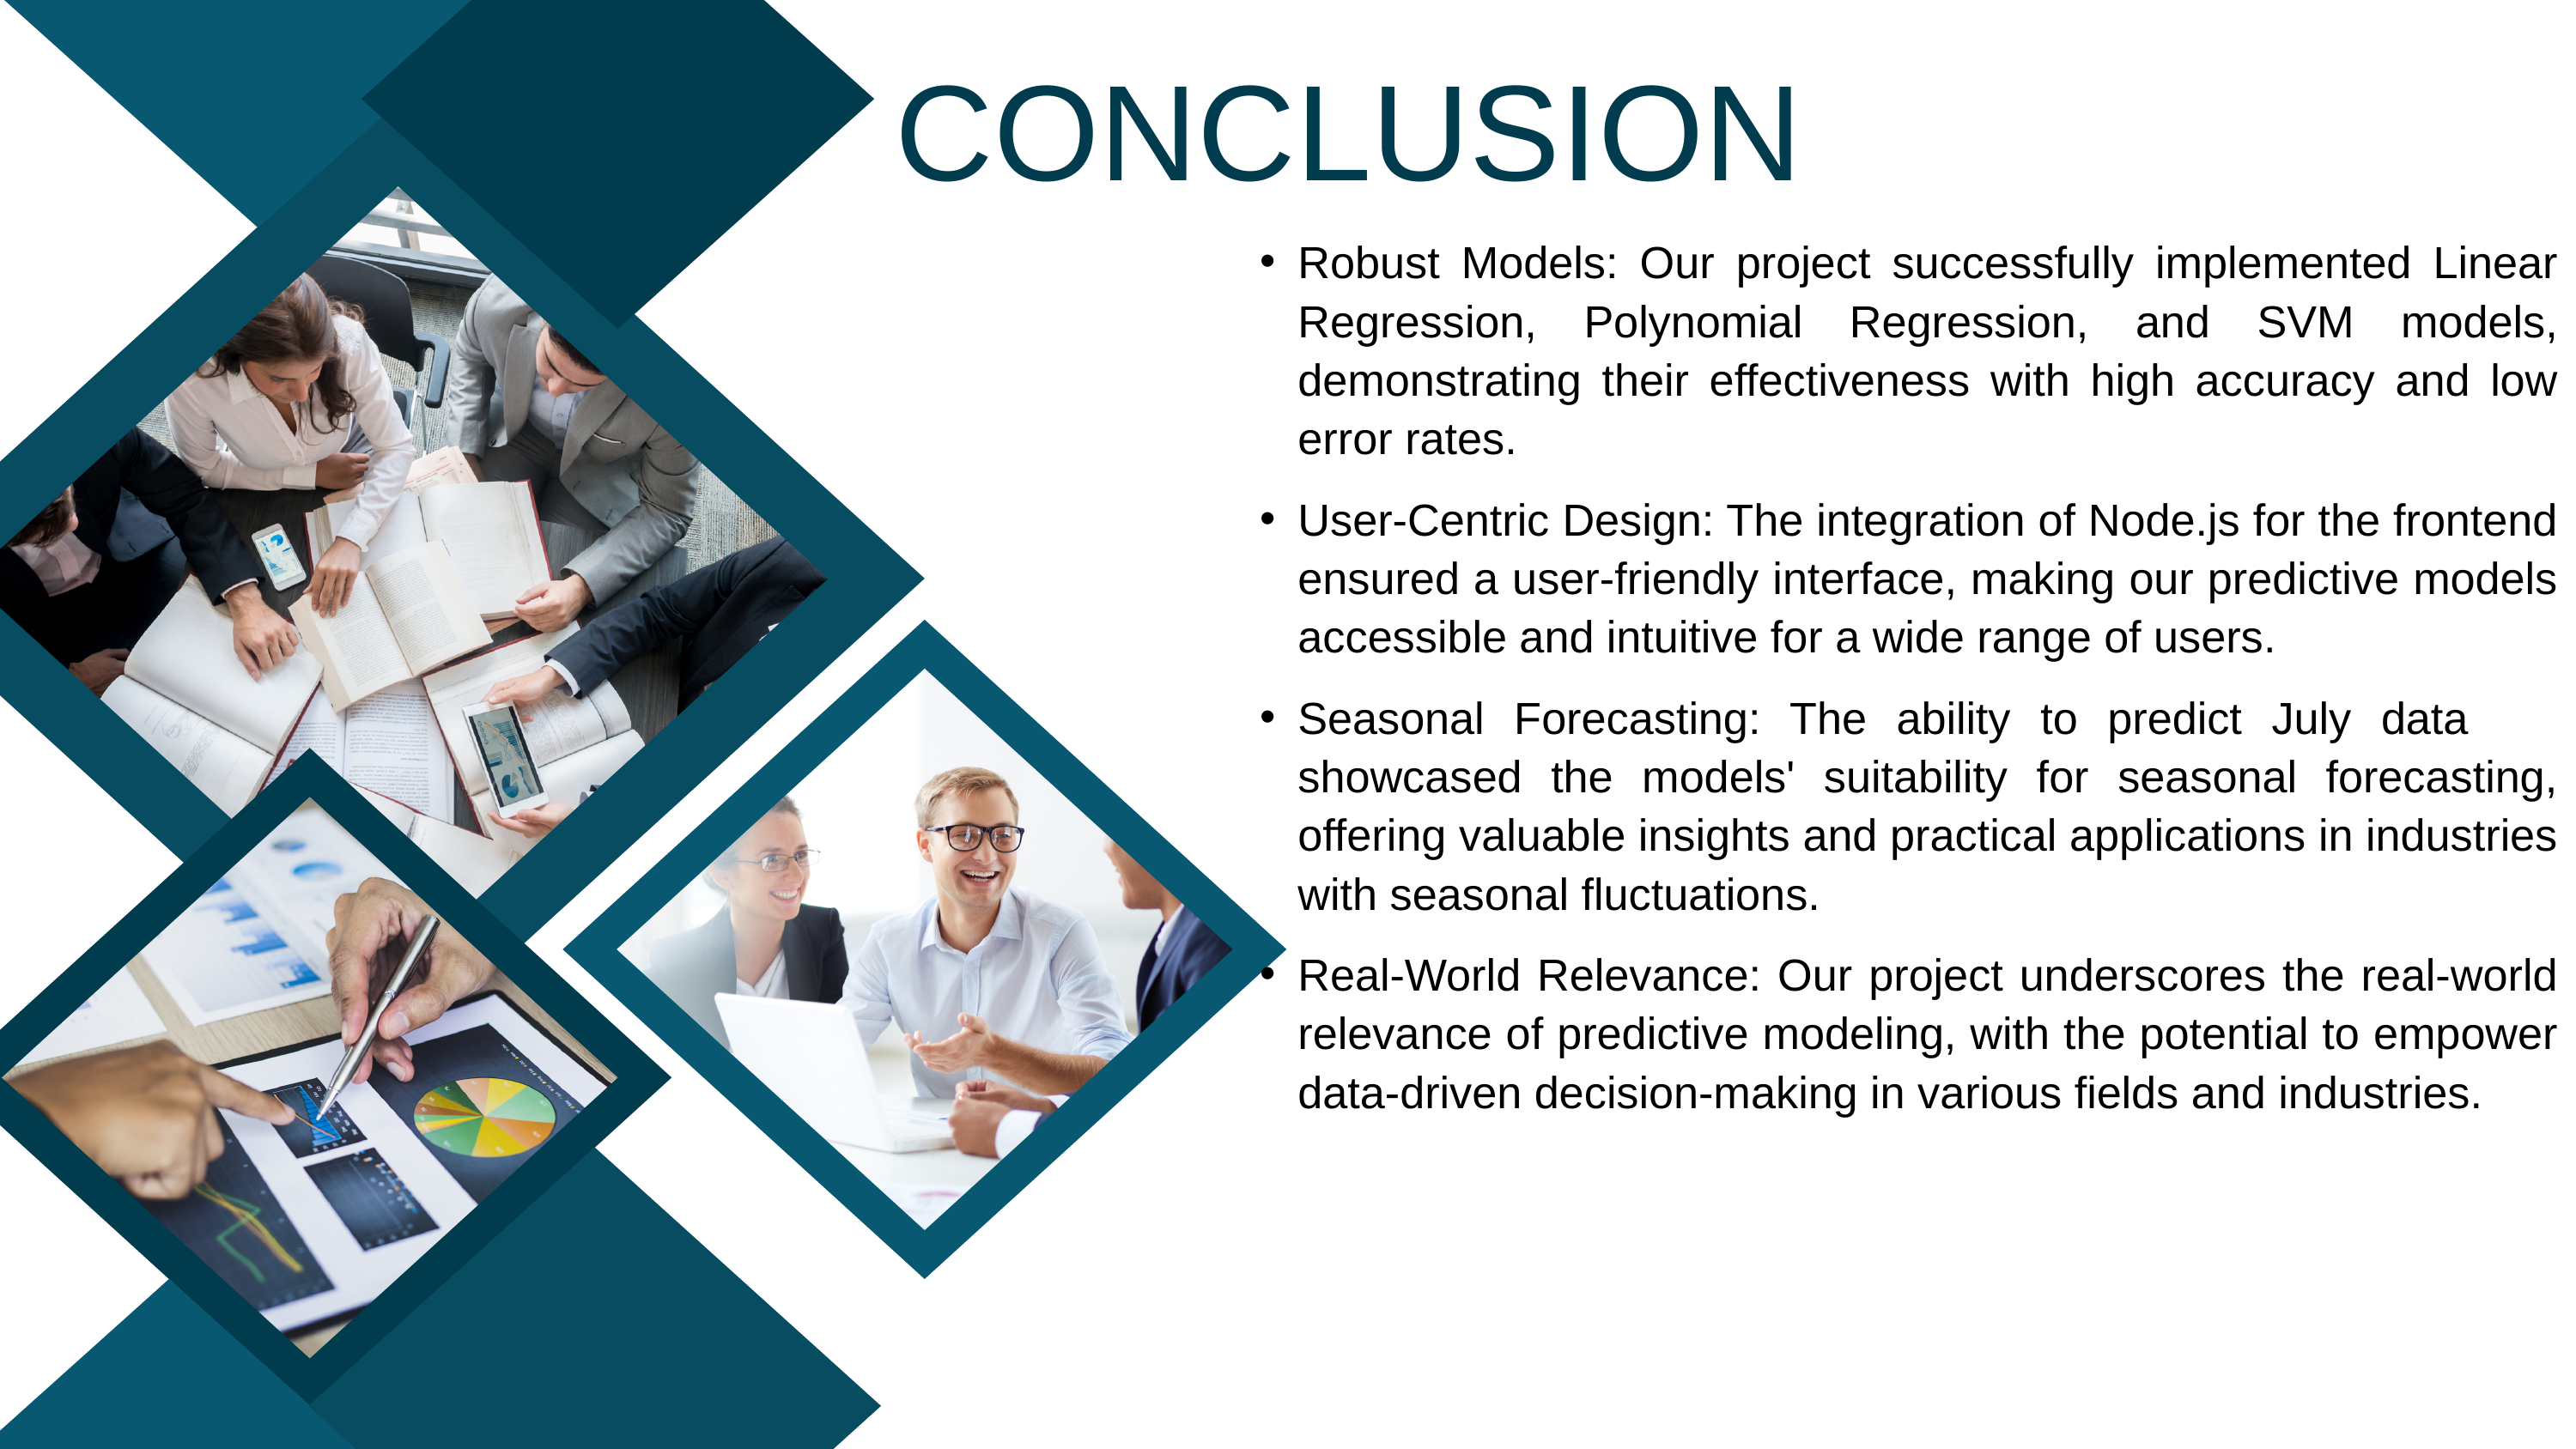

CONCLUSION

Robust Models: Our project successfully implemented Linear Regression, Polynomial Regression, and SVM models, demonstrating their effectiveness with high accuracy and low error rates.

User-Centric Design: The integration of Node.js for the frontend ensured a user-friendly interface, making our predictive models accessible and intuitive for a wide range of users.

Seasonal Forecasting: The ability to predict July data    showcased the models' suitability for seasonal forecasting, offering valuable insights and practical applications in industries with seasonal fluctuations.

Real-World Relevance: Our project underscores the real-world relevance of predictive modeling, with the potential to empower data-driven decision-making in various fields and industries.